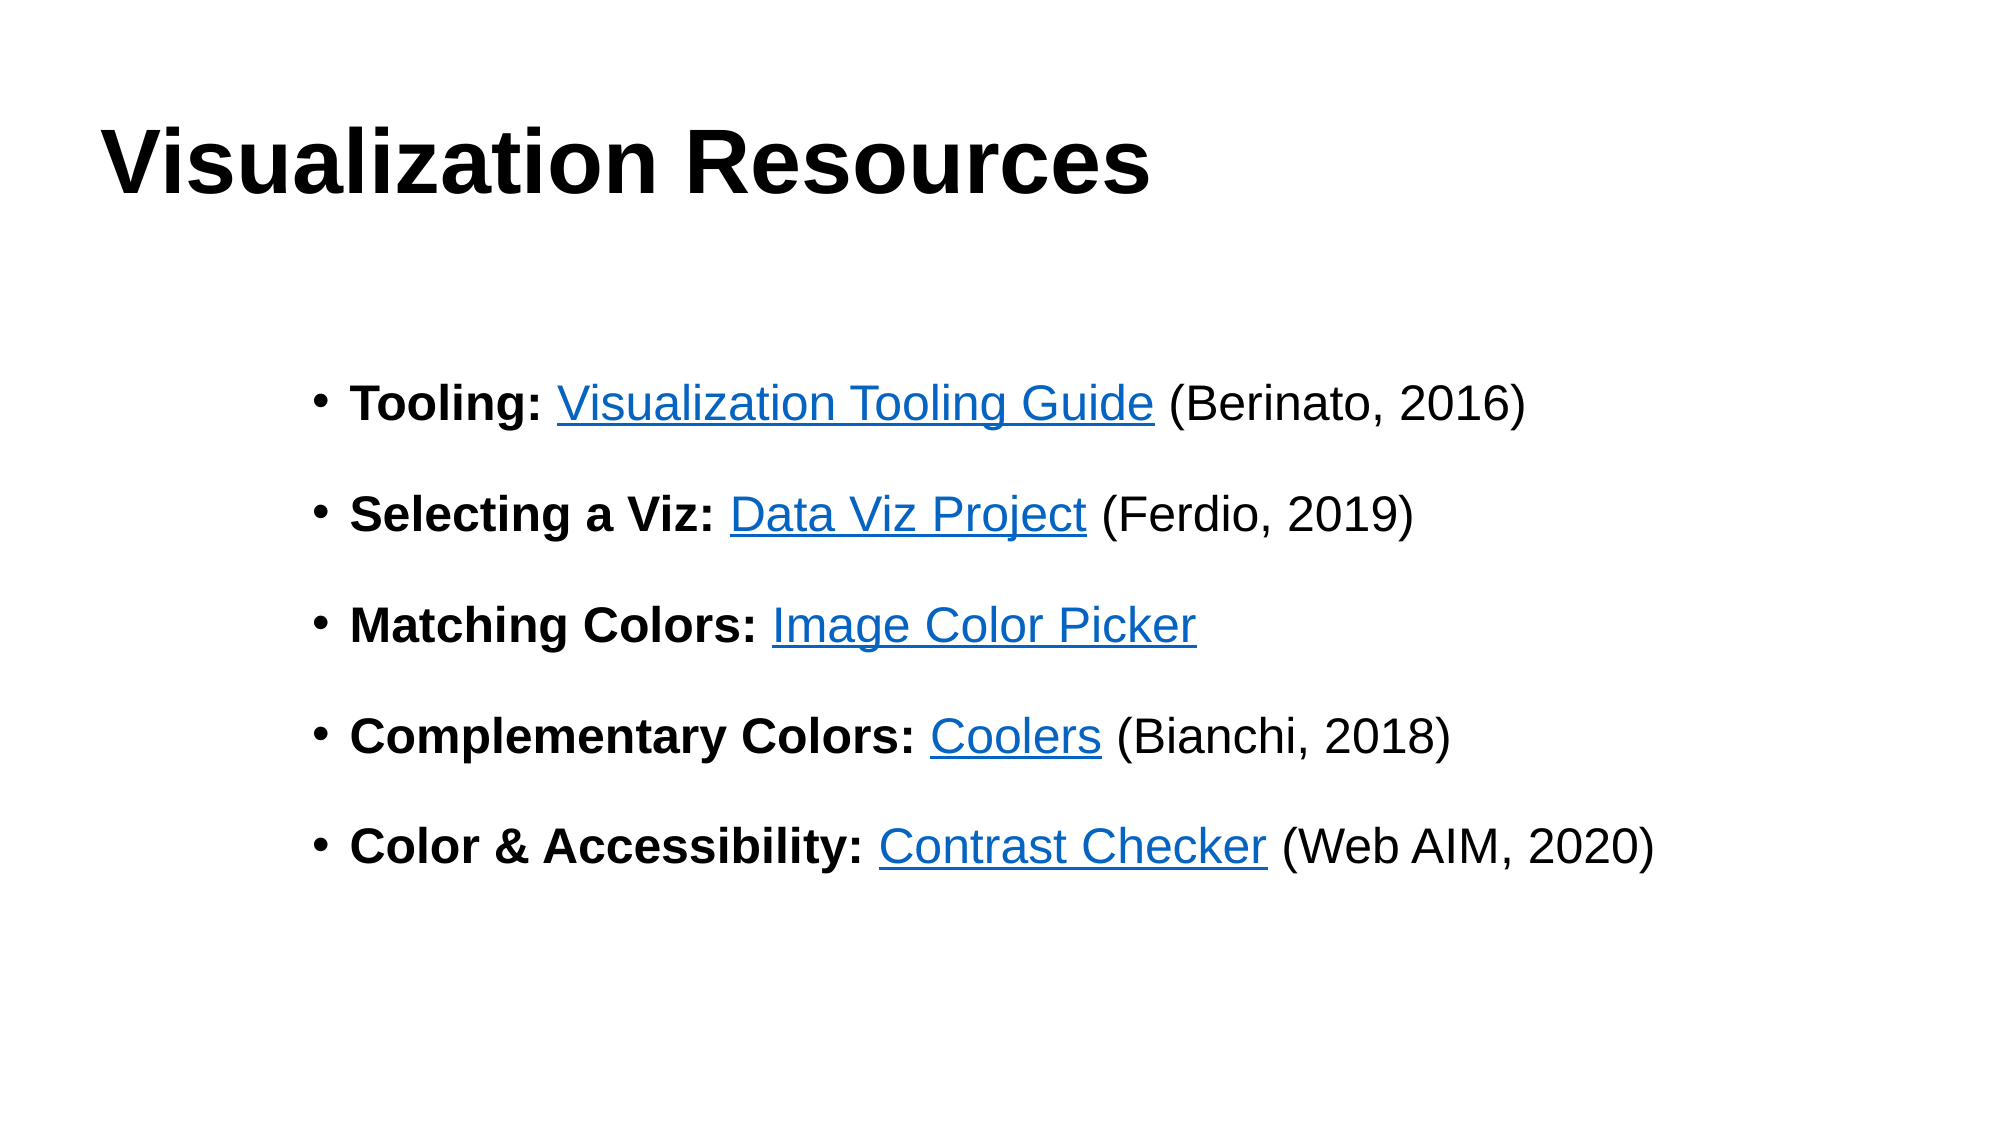

# Visualization Resources
Tooling: Visualization Tooling Guide (Berinato, 2016)
Selecting a Viz: Data Viz Project (Ferdio, 2019)
Matching Colors: Image Color Picker
Complementary Colors: Coolers (Bianchi, 2018)
Color & Accessibility: Contrast Checker (Web AIM, 2020)